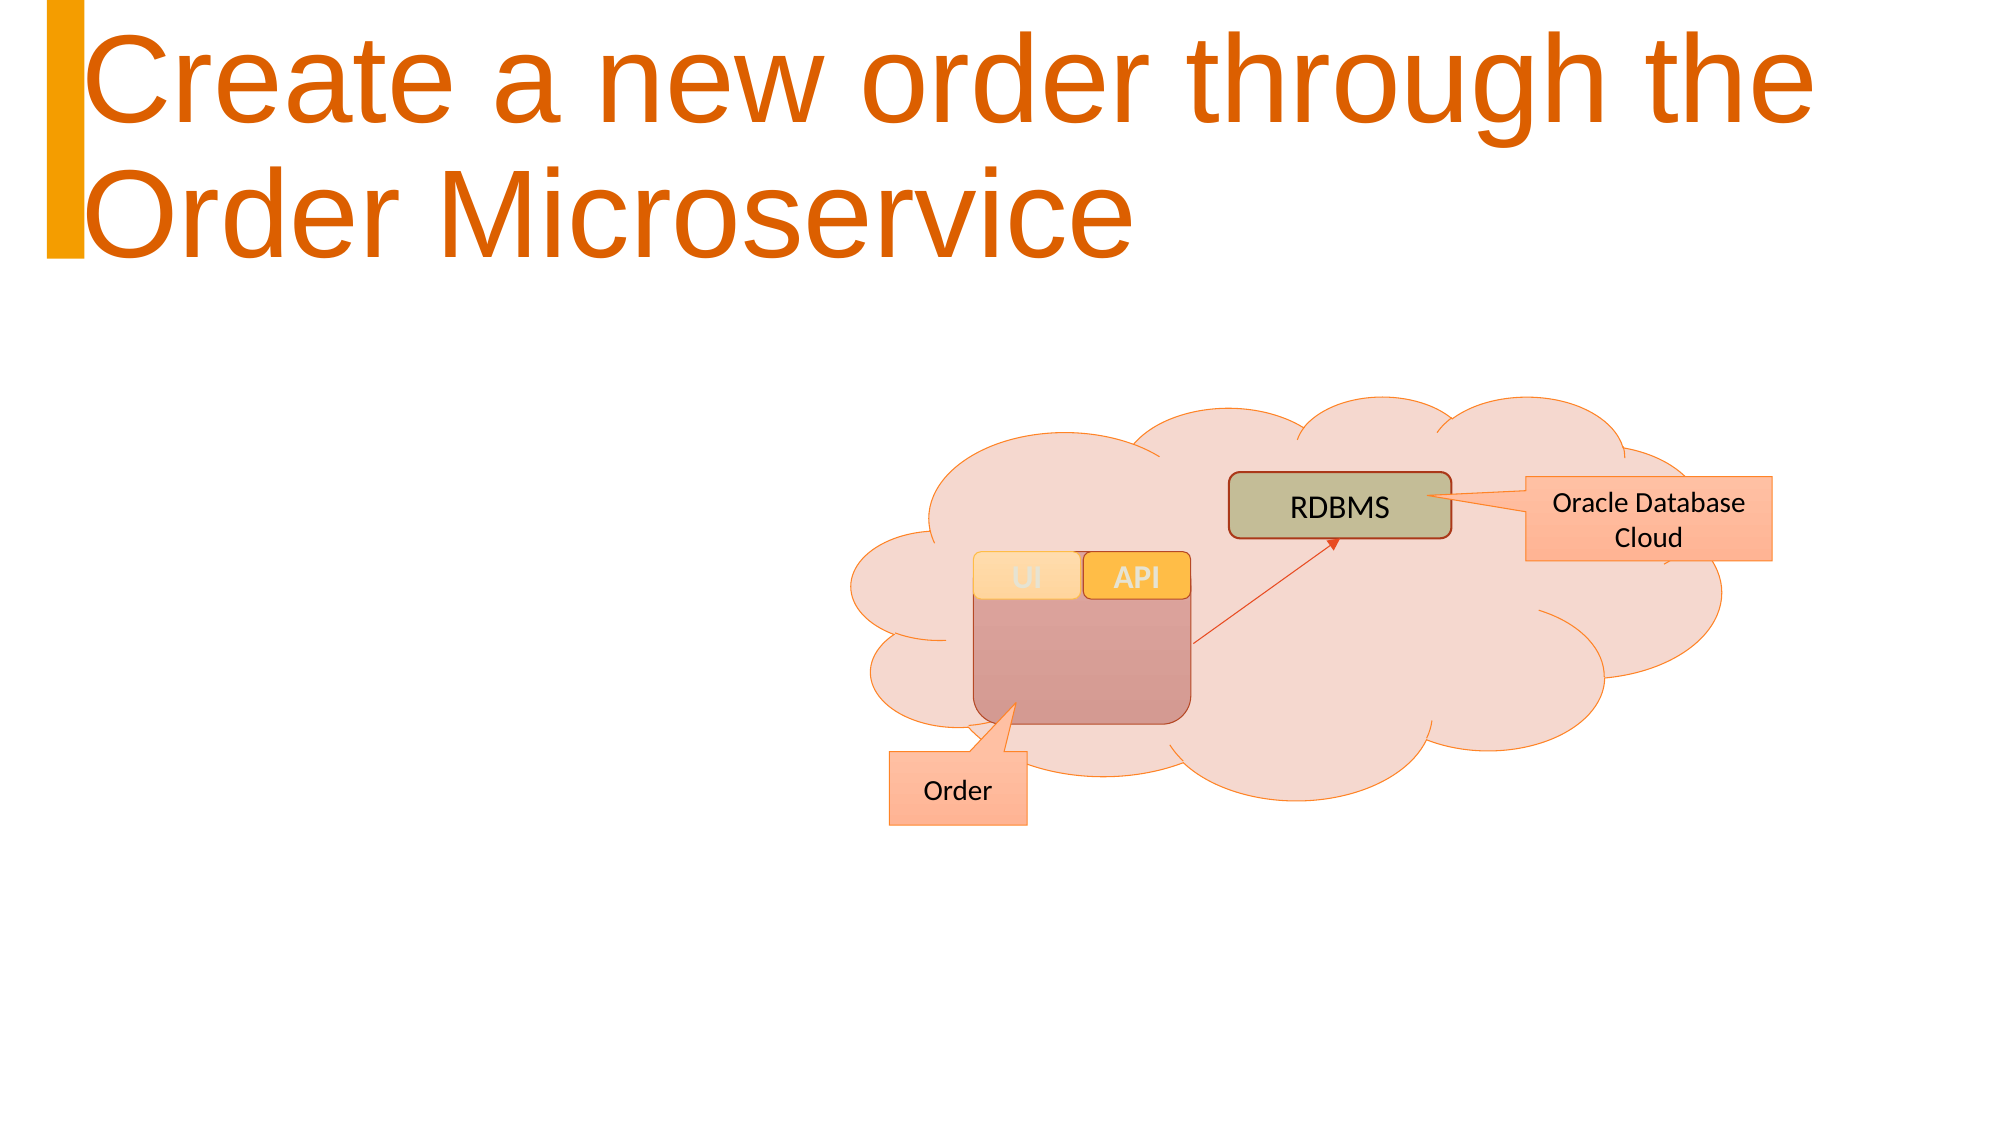

# Create a new order through the Order Microservice

RDBMS
Oracle Database Cloud

UI
API
Order
#devoxxma